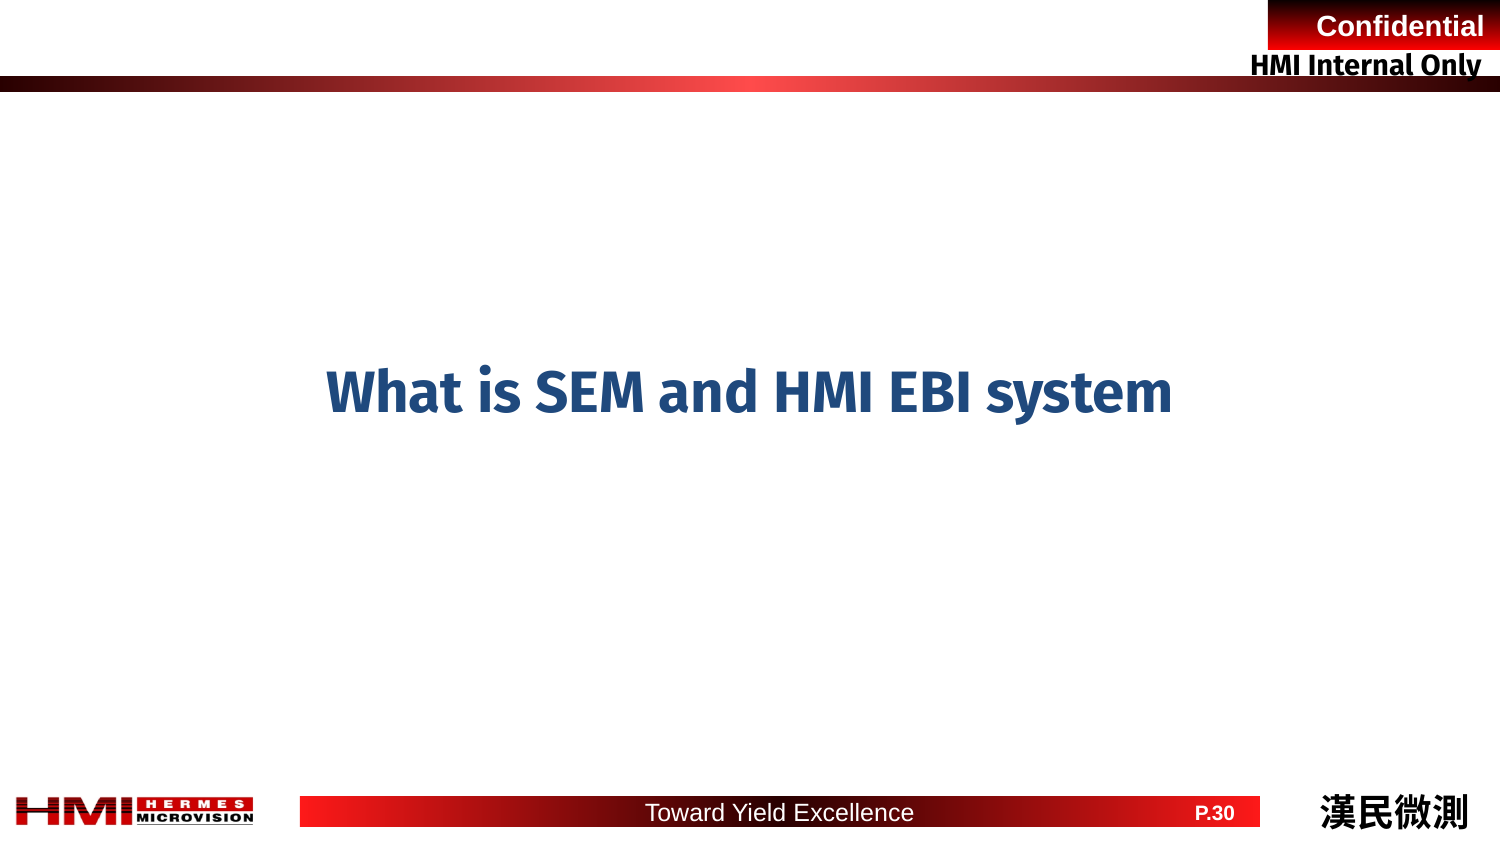

# What is SEM and HMI EBI system